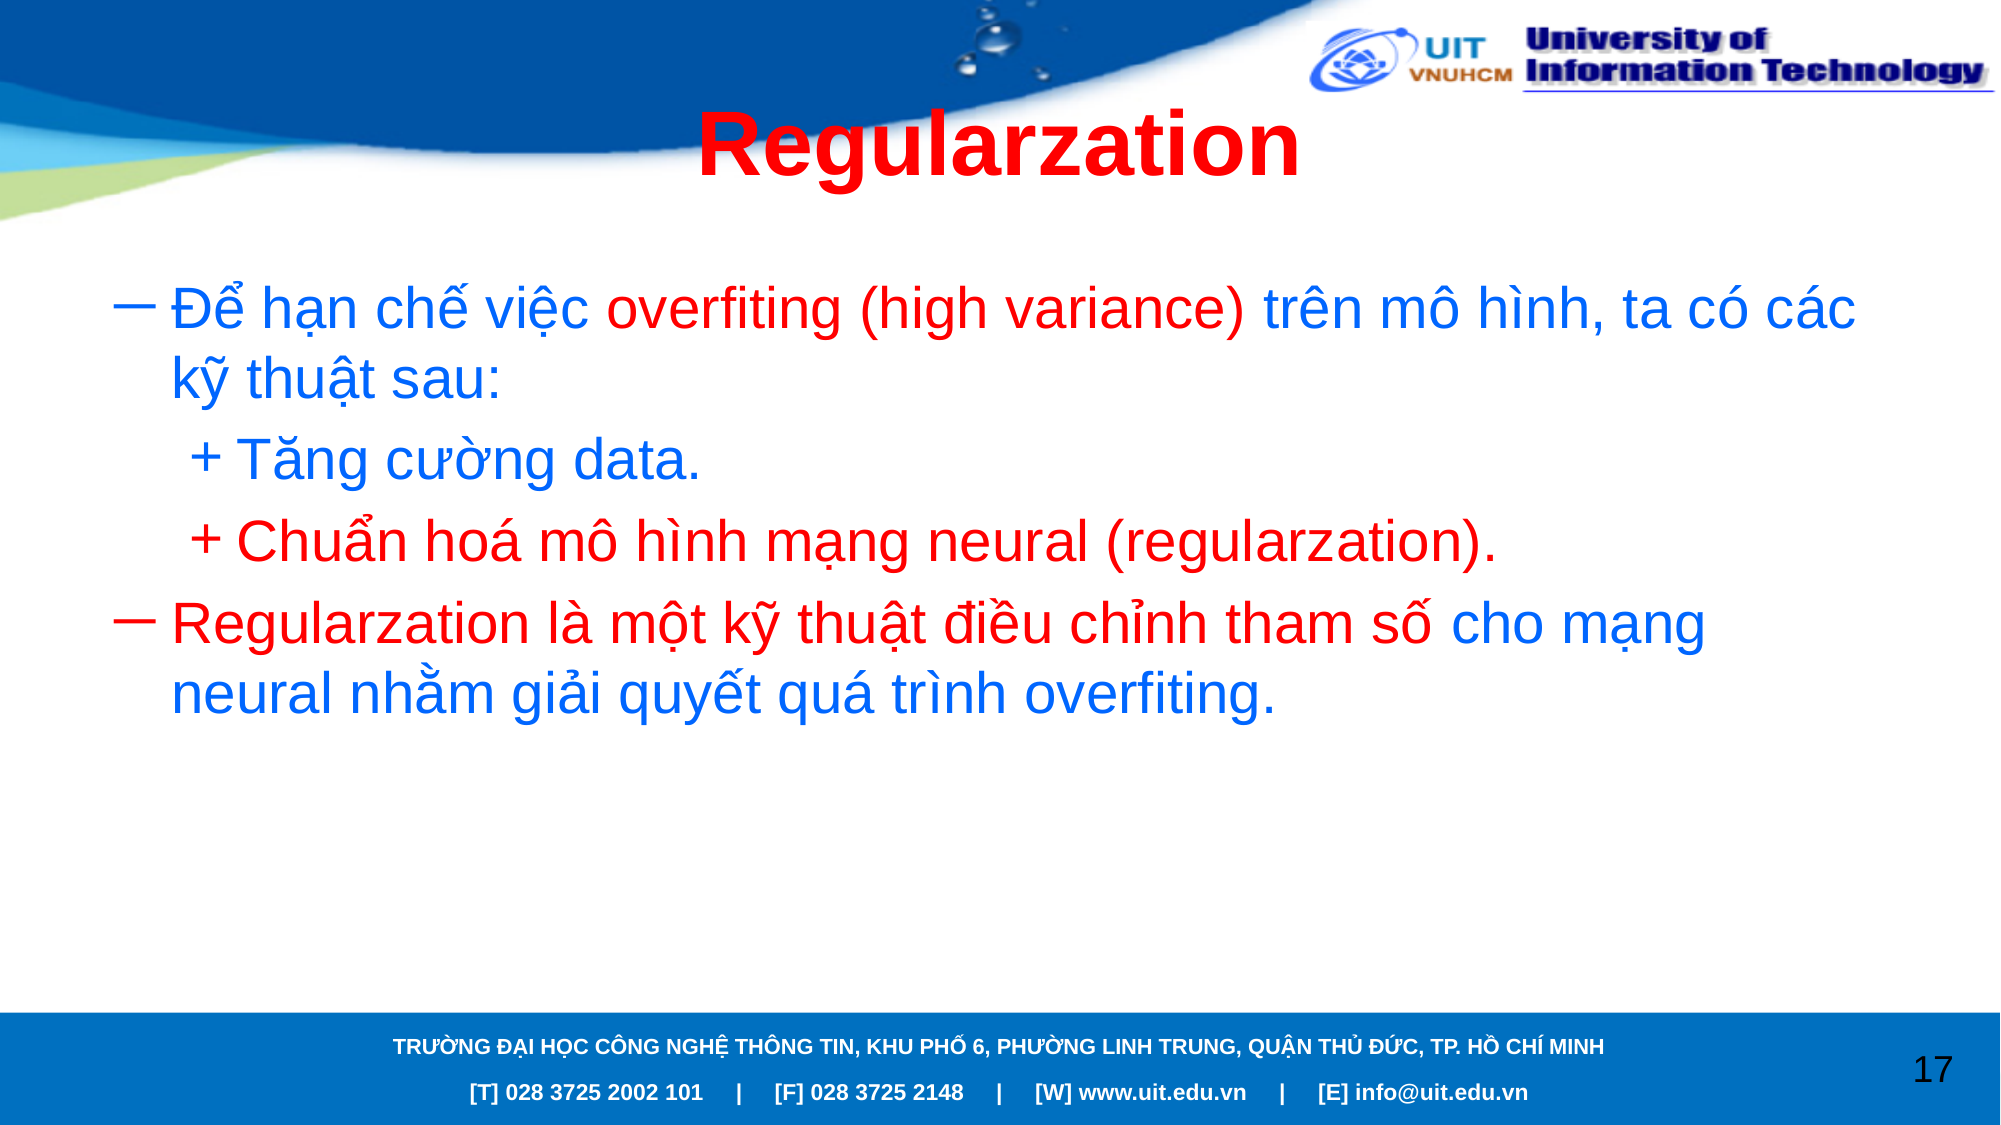

# Regularzation
Để hạn chế việc overfiting (high variance) trên mô hình, ta có các kỹ thuật sau:
Tăng cường data.
Chuẩn hoá mô hình mạng neural (regularzation).
Regularzation là một kỹ thuật điều chỉnh tham số cho mạng neural nhằm giải quyết quá trình overfiting.